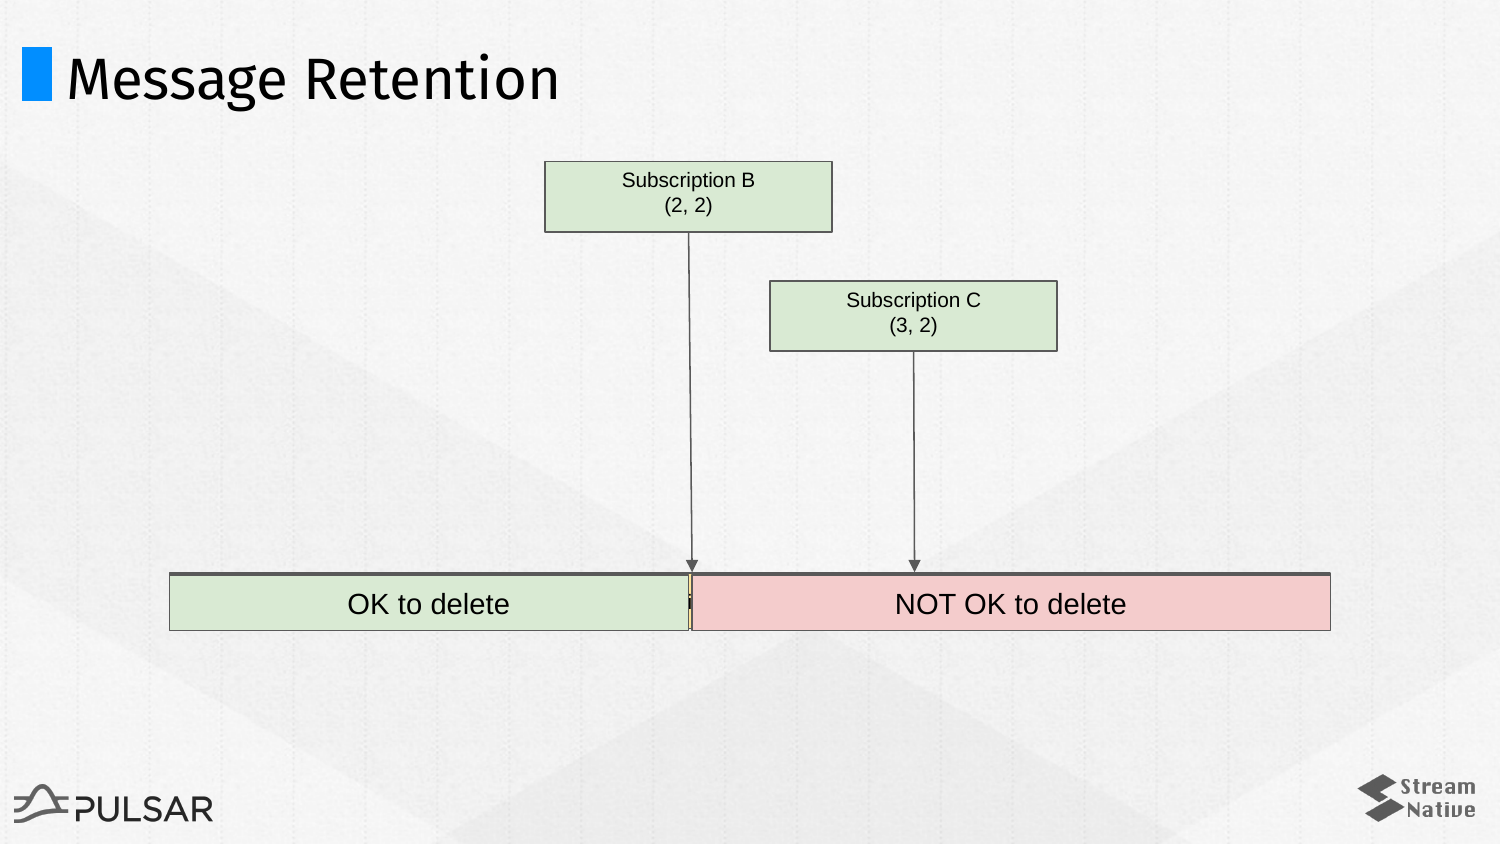

# Message Retention
Subscription B
(2, 2)
Subscription C
(3, 2)
Partition (Event Stream)
OK to delete
NOT OK to delete